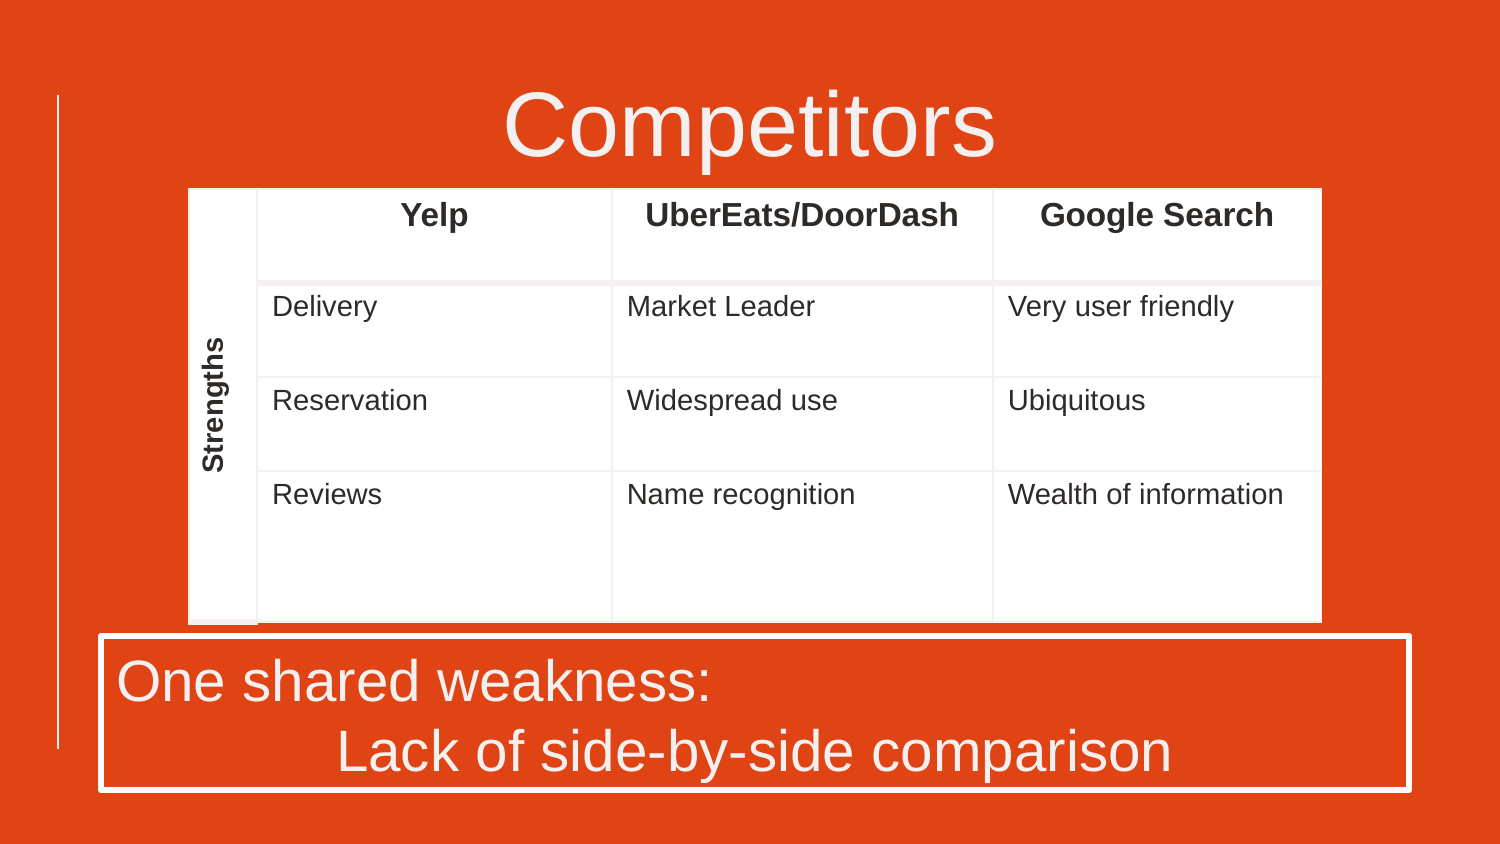

# Competitors
| Strengths | Yelp | UberEats/DoorDash | Google Search |
| --- | --- | --- | --- |
|  | Delivery | Market Leader | Very user friendly |
|  | Reservation | Widespread use | Ubiquitous |
|  | Reviews | Name recognition | Wealth of information |
One shared weakness:
Lack of side-by-side comparison